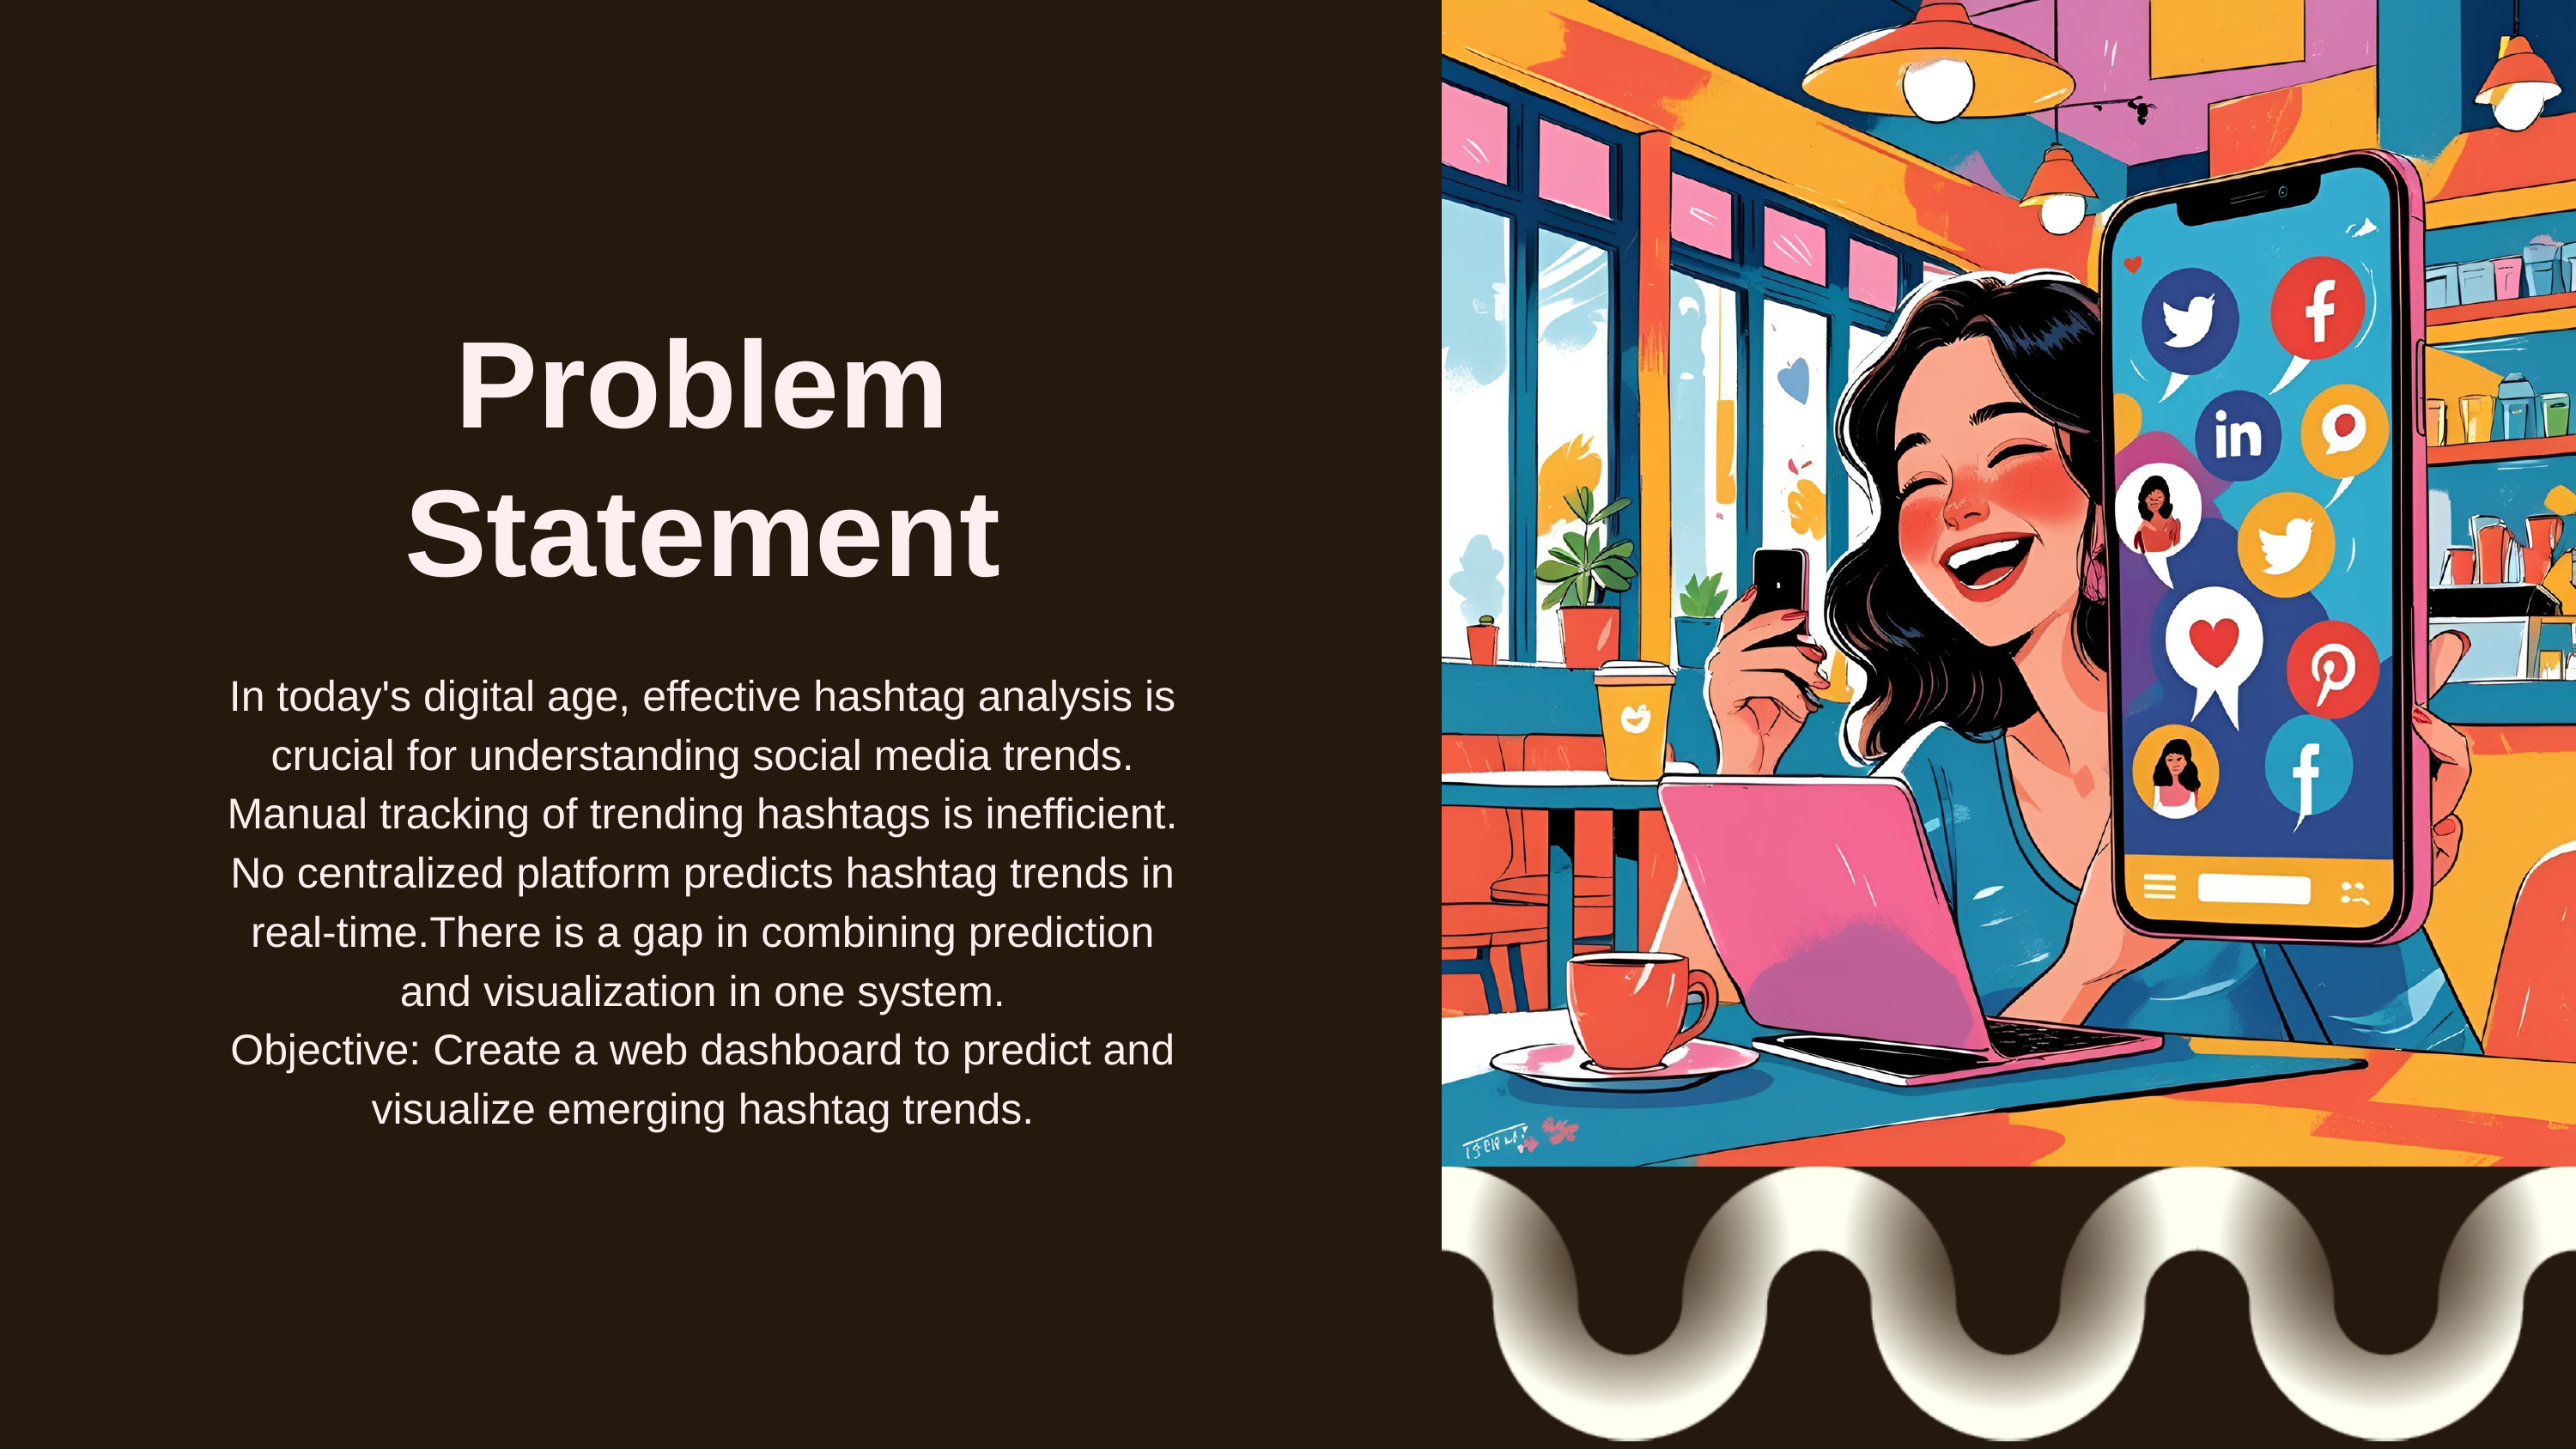

Problem Statement
In today's digital age, effective hashtag analysis is crucial for understanding social media trends. Manual tracking of trending hashtags is inefficient.
No centralized platform predicts hashtag trends in real-time.There is a gap in combining prediction and visualization in one system.
Objective: Create a web dashboard to predict and visualize emerging hashtag trends.